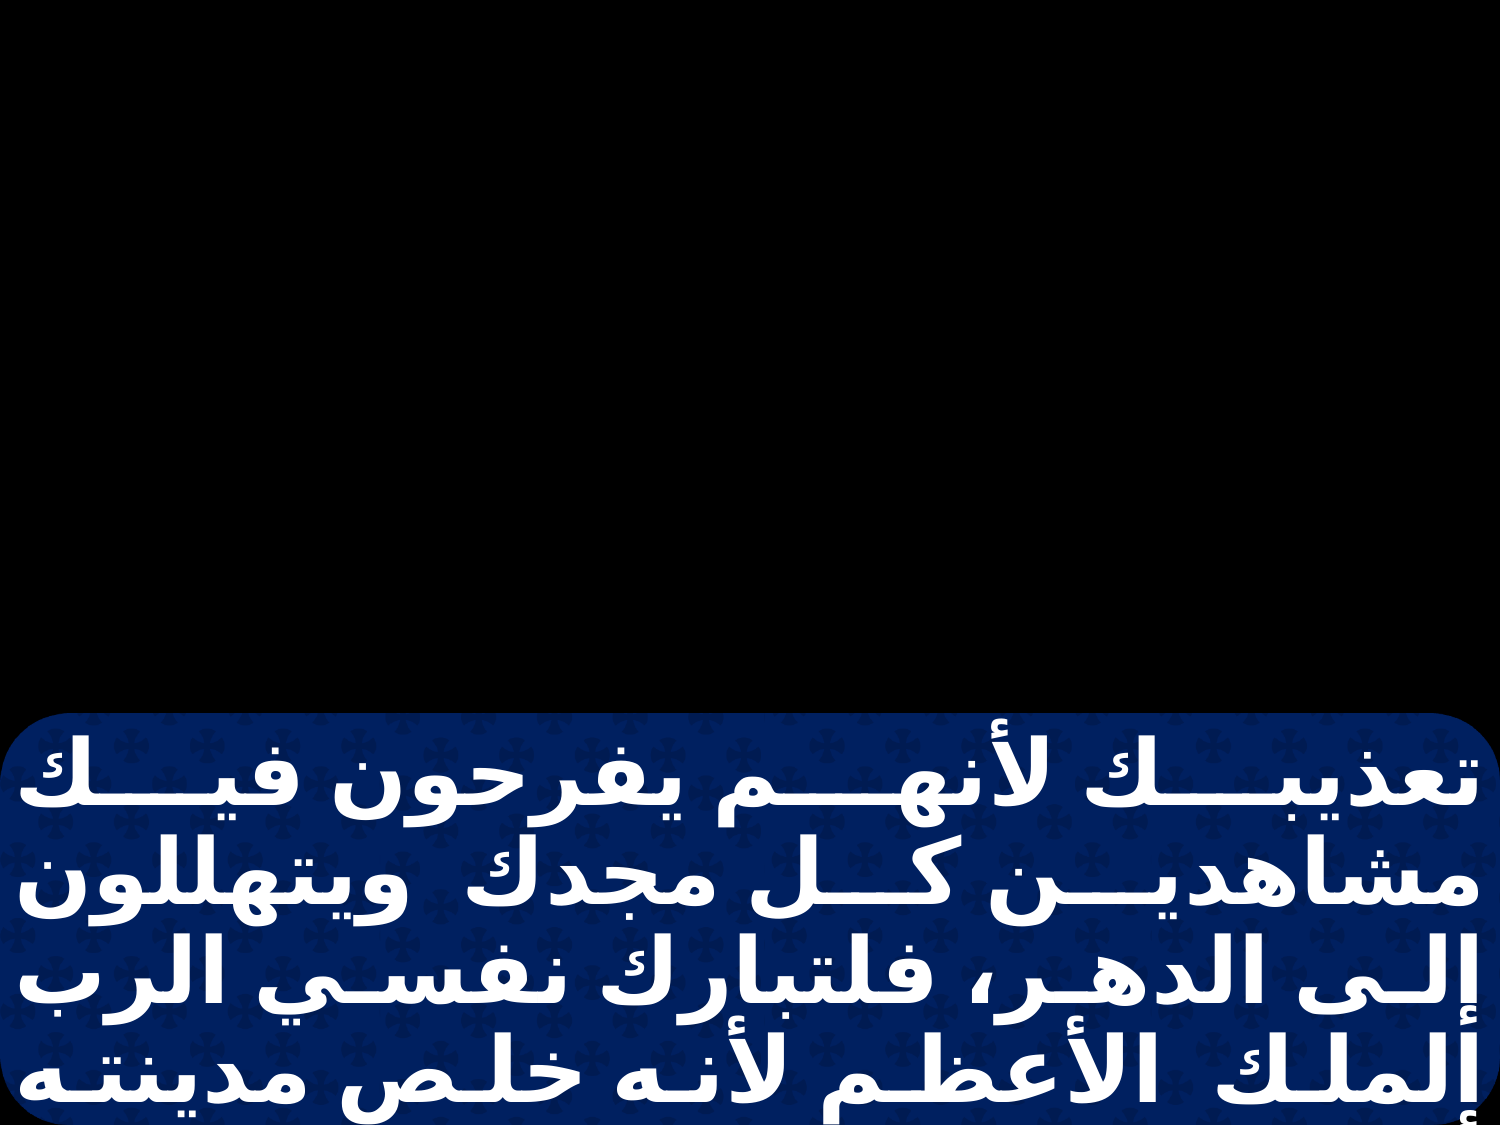

تعذيبك لأنهم يفرحون فيك مشاهدين كل مجدك  ويتهللون إلى الدهر، فلتبارك نفسي الرب الملك  الأعظم لأنه خلص مدينته أورشليم من كل شدائدها.  طوبى لي إن بقي من ذريتي من يبصر نور